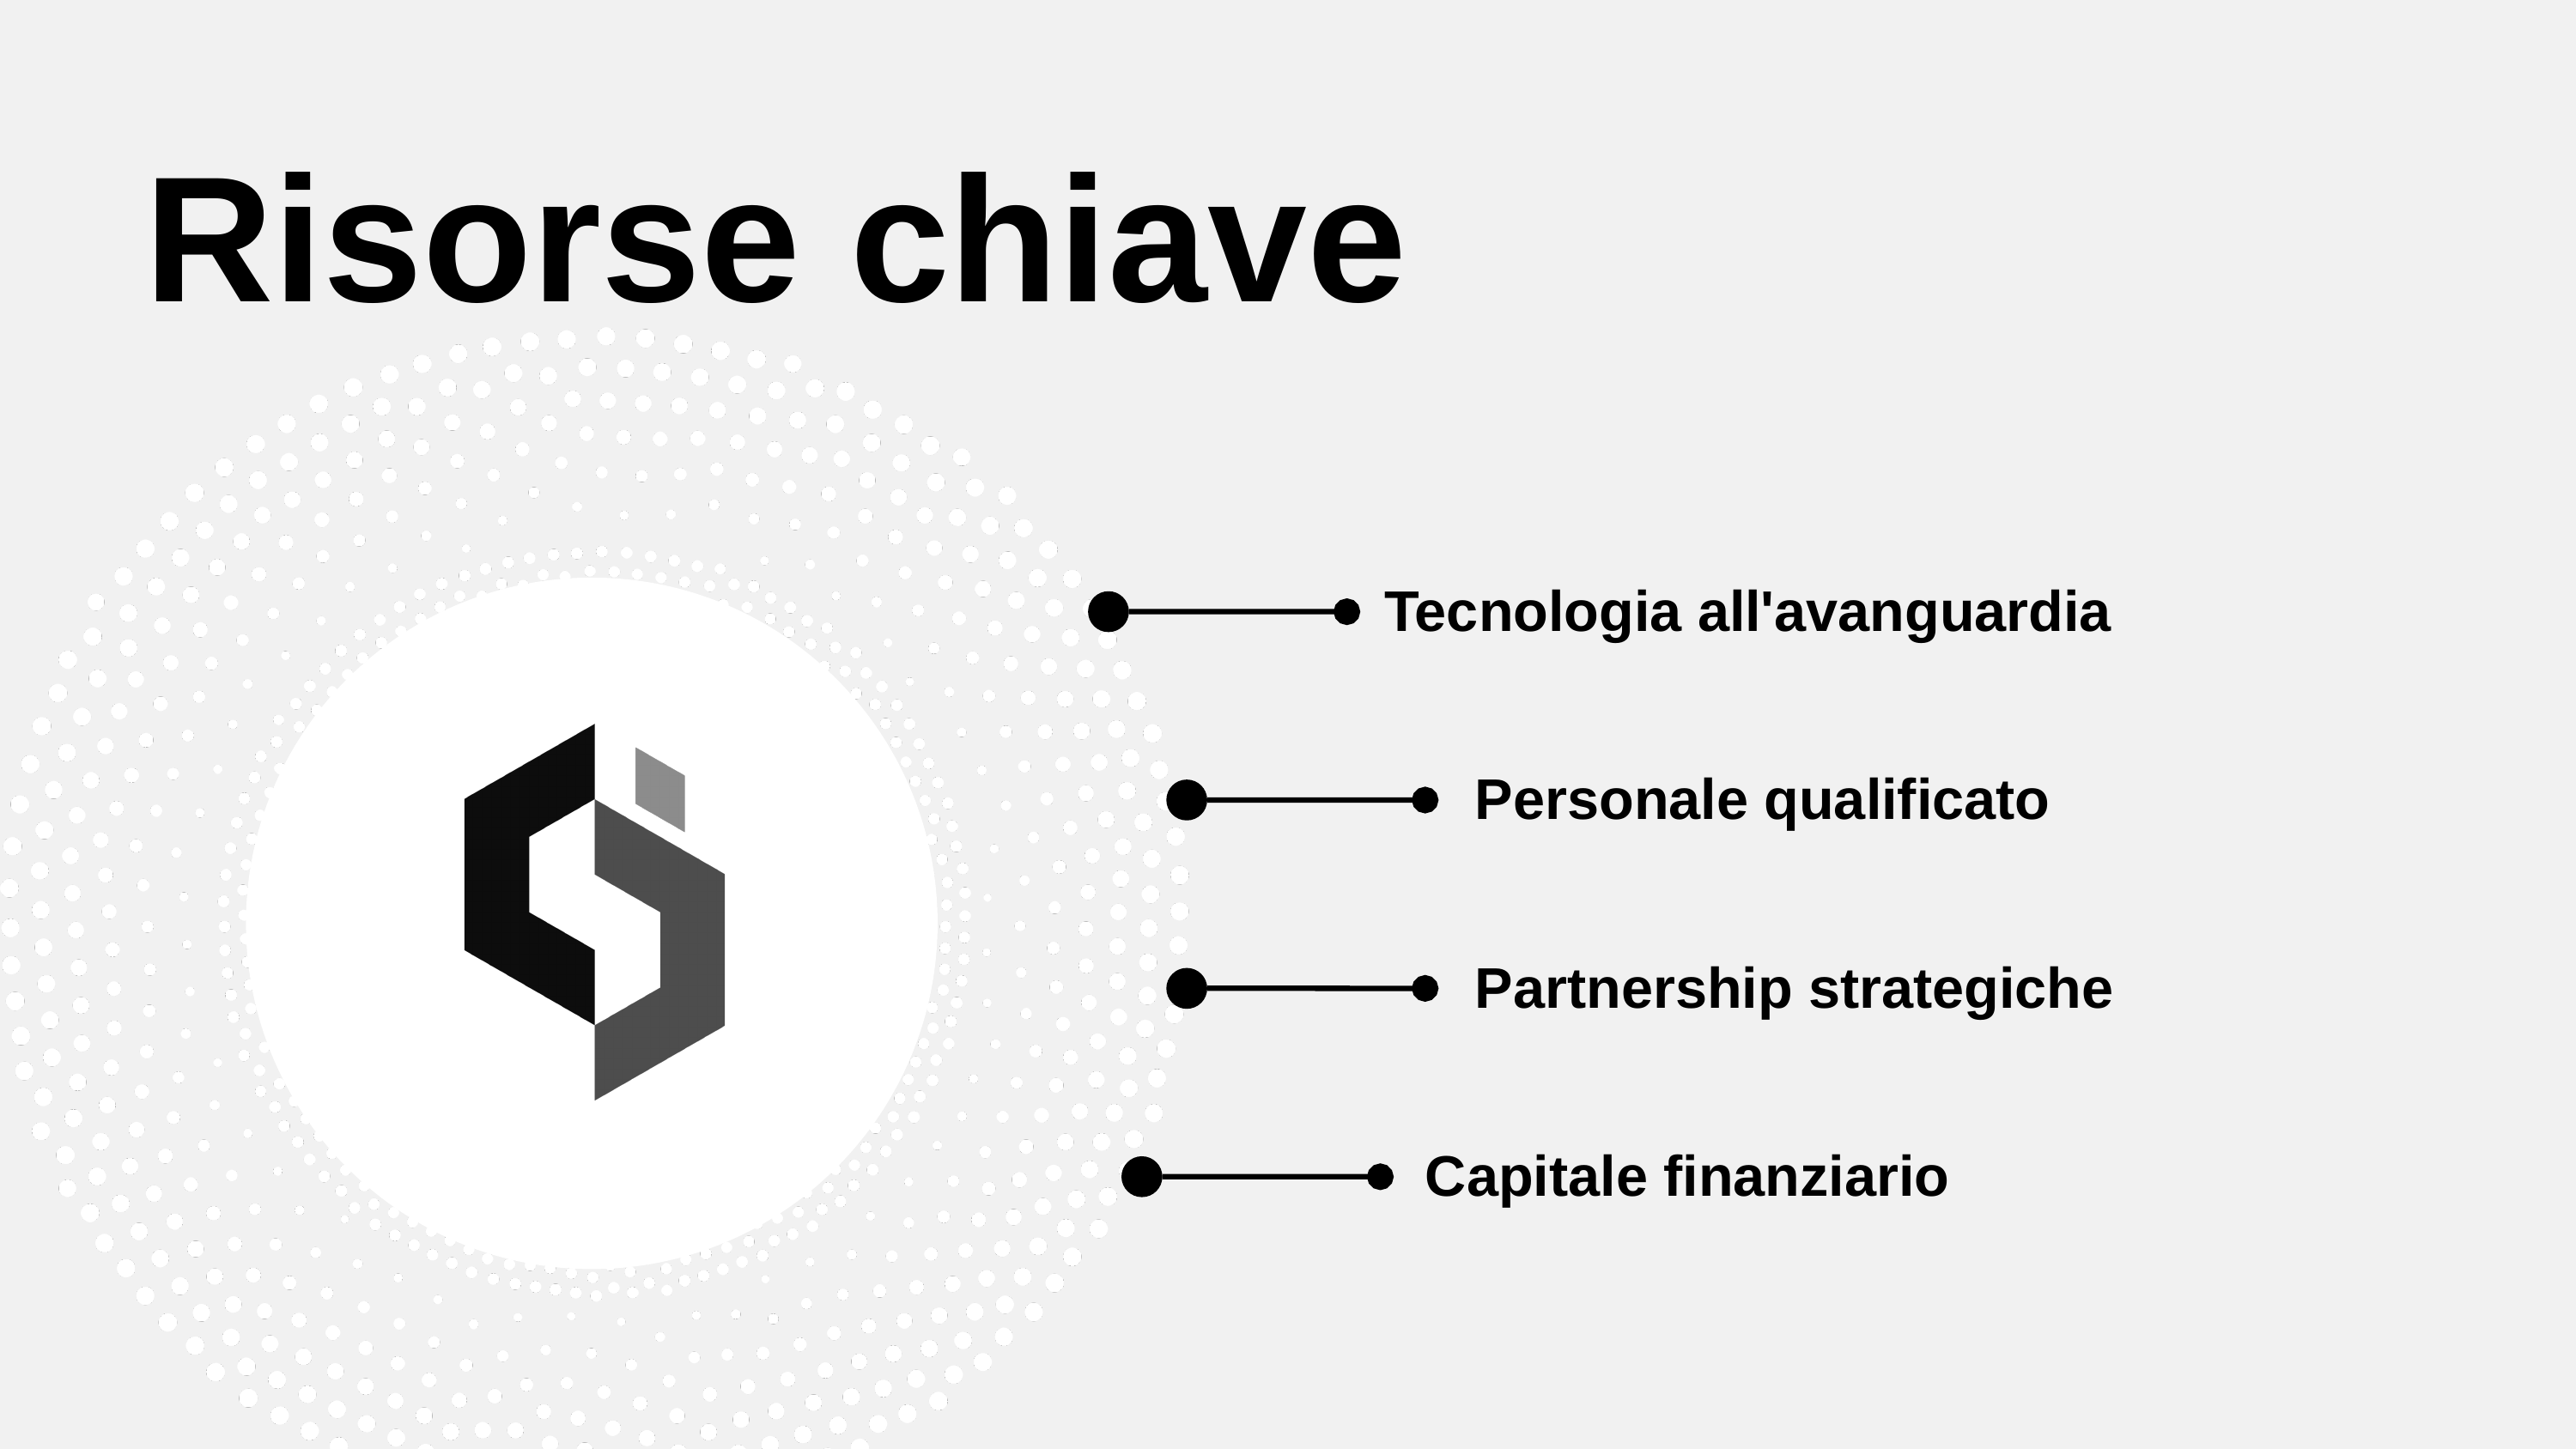

Risorse chiave

Tecnologia all'avanguardia

Personale qualificato

Partnership strategiche

Capitale finanziario